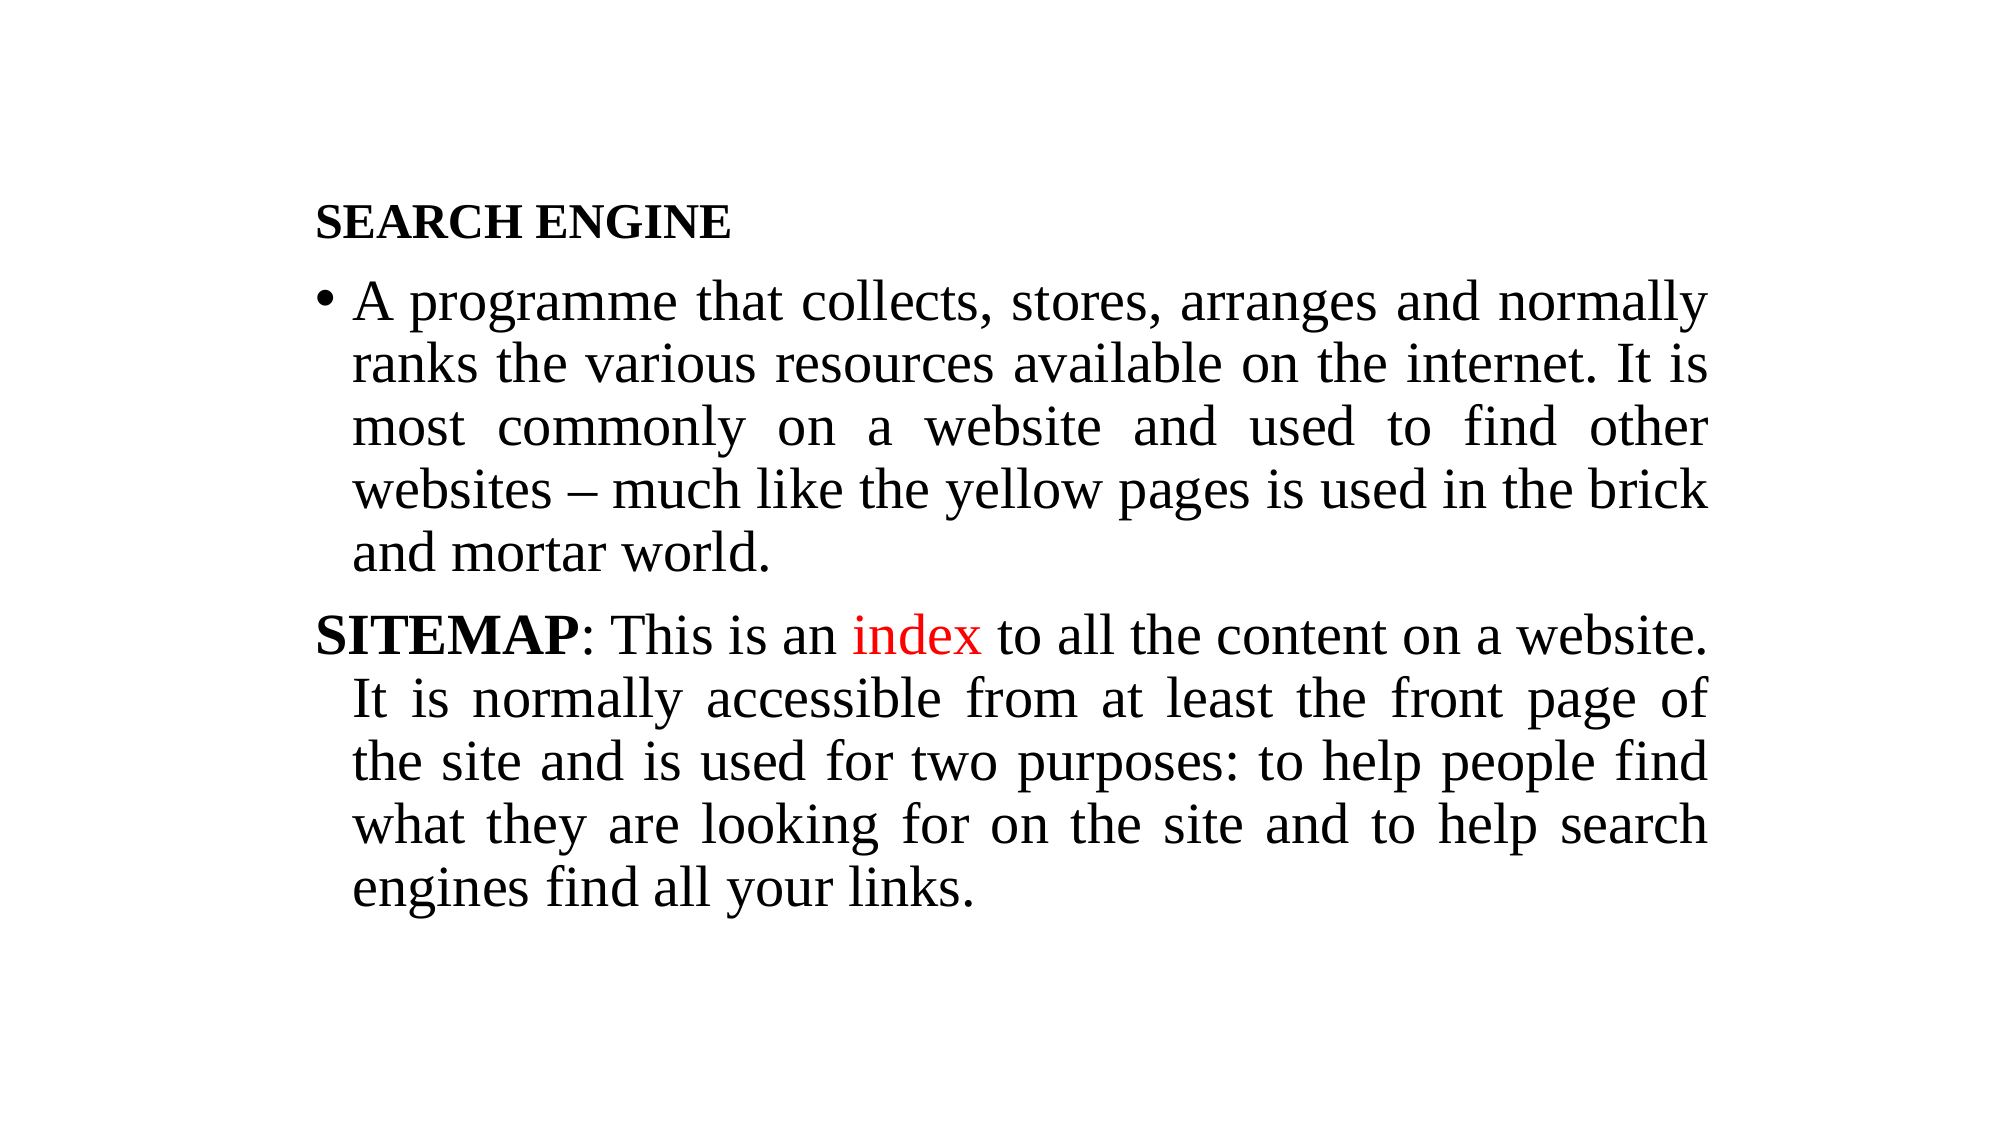

SEARCH ENGINE
A programme that collects, stores, arranges and normally ranks the various resources available on the internet. It is most commonly on a website and used to find other websites – much like the yellow pages is used in the brick and mortar world.
SITEMAP: This is an index to all the content on a website. It is normally accessible from at least the front page of the site and is used for two purposes: to help people find what they are looking for on the site and to help search engines find all your links.